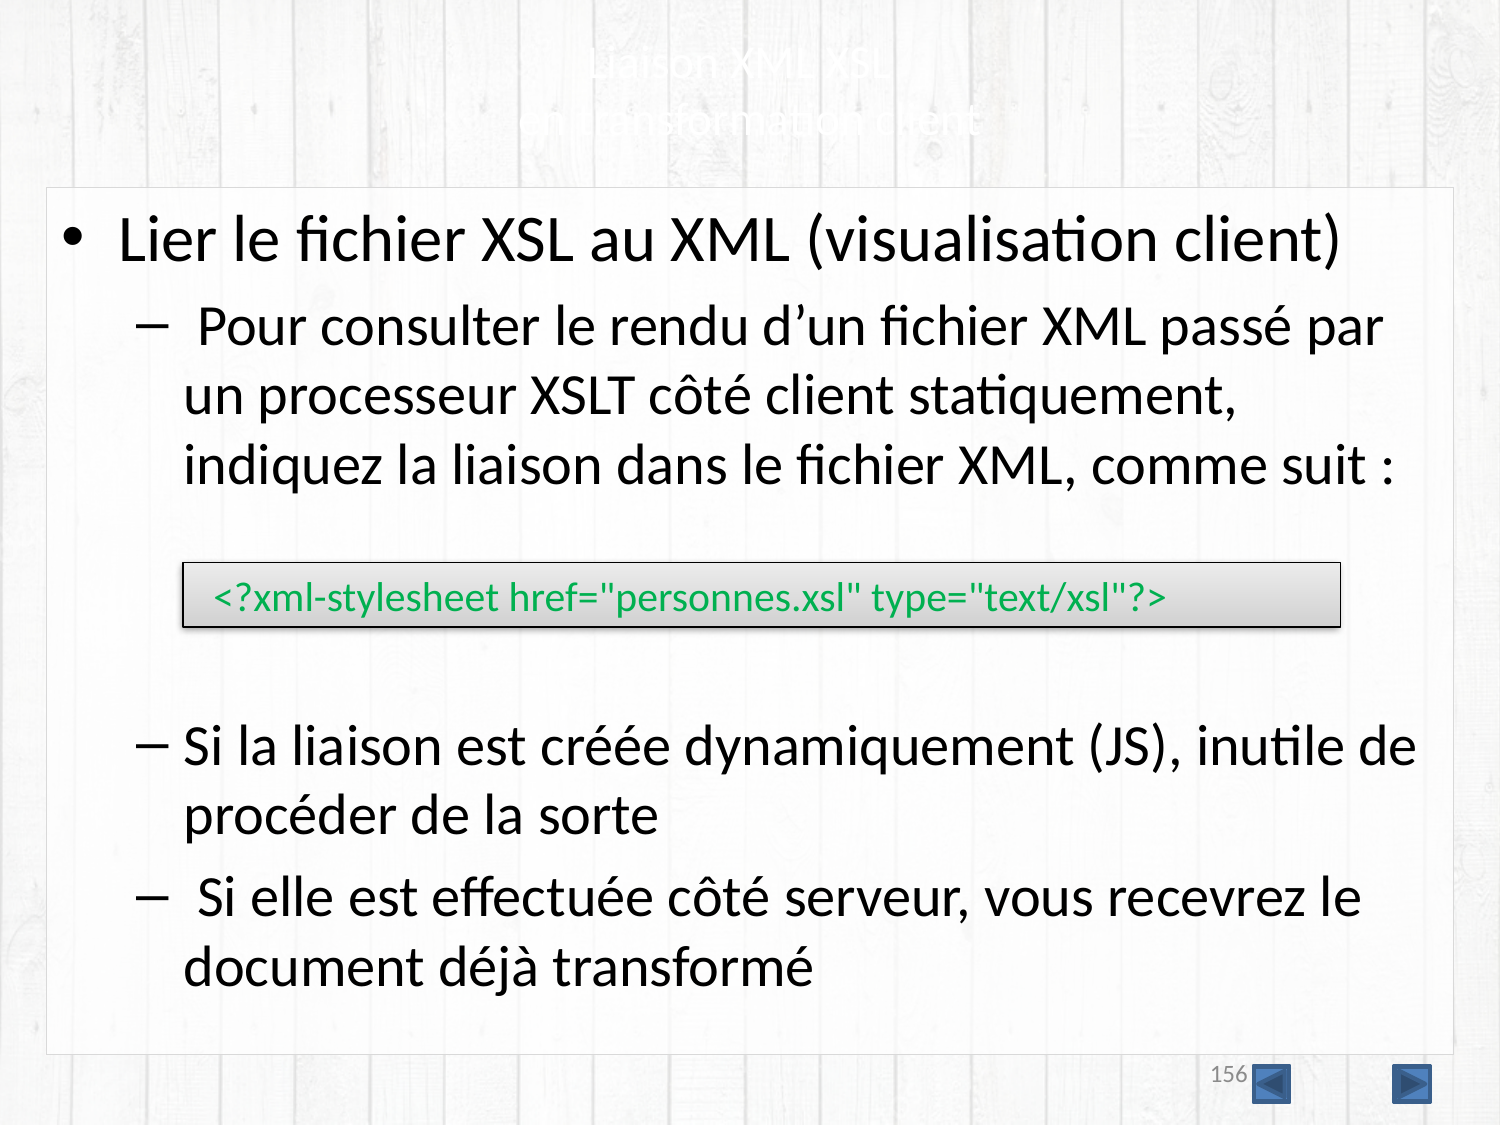

# Liaison XML XSL en transformation client
Lier le fichier XSL au XML (visualisation client)
 Pour consulter le rendu d’un fichier XML passé par un processeur XSLT côté client statiquement, indiquez la liaison dans le fichier XML, comme suit :

Si la liaison est créée dynamiquement (JS), inutile de procéder de la sorte
 Si elle est effectuée côté serveur, vous recevrez le document déjà transformé
<?xml-stylesheet href="personnes.xsl" type="text/xsl"?>
156